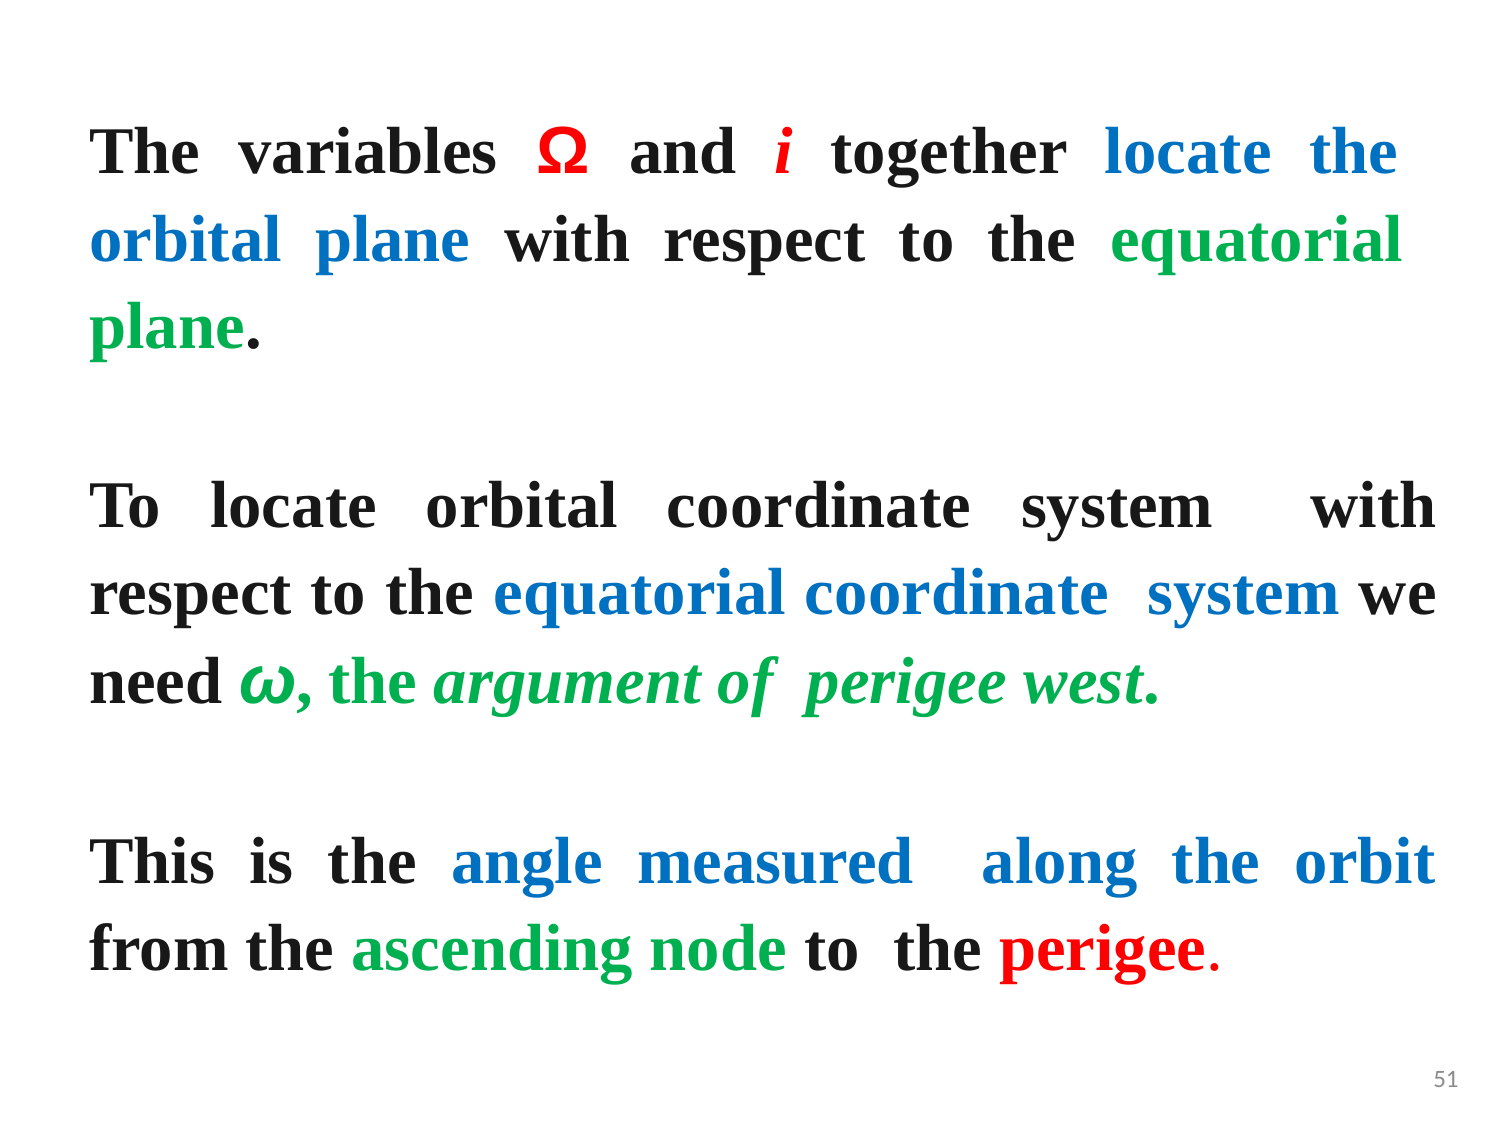

The variables Ω and i together locate the  orbital plane with respect to the equatorial  plane.

To locate orbital coordinate system  with respect to the equatorial coordinate  system we need ω, the argument of  perigee west.

This is the angle measured  along the orbit from the ascending node to  the perigee.
51